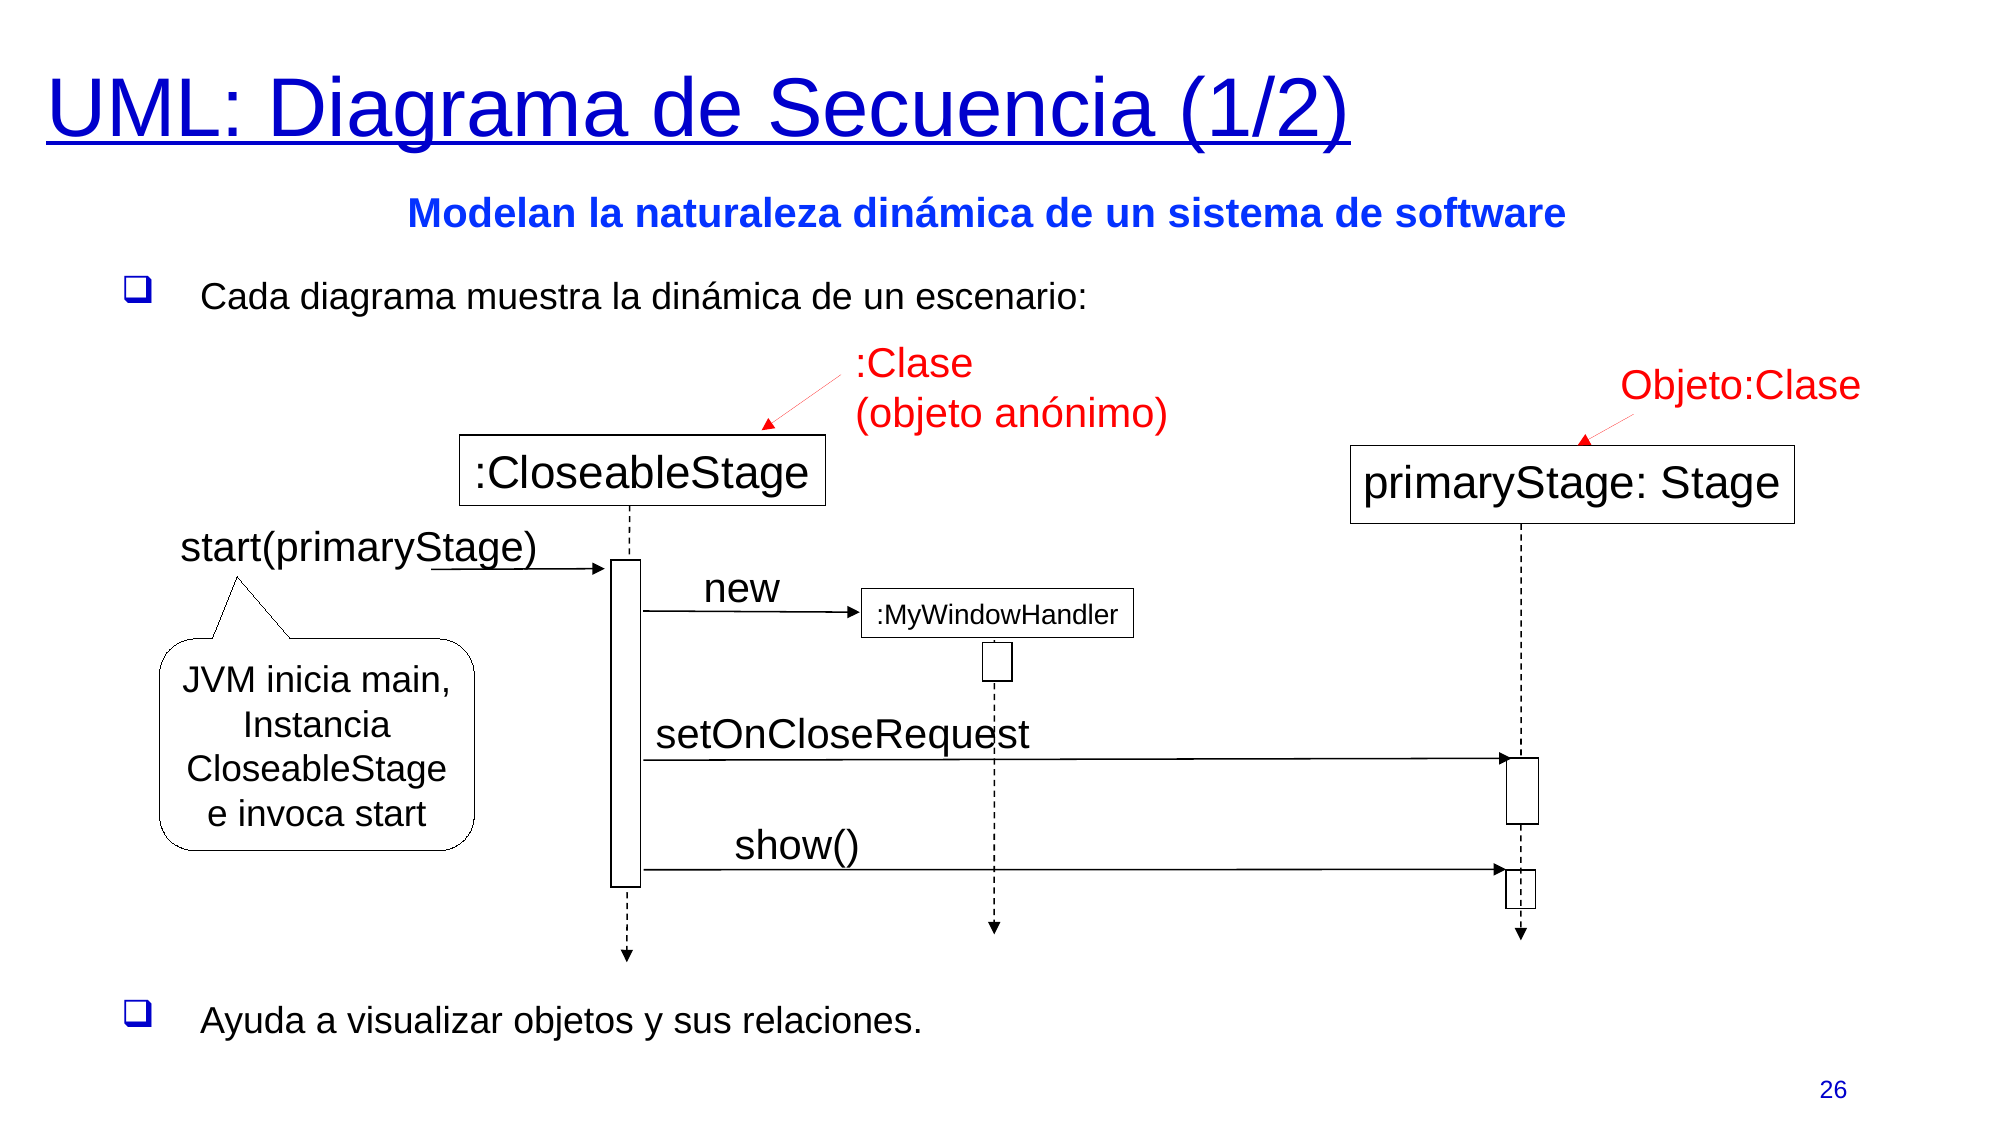

UML: Diagrama de Secuencia (1/2)
Modelan la naturaleza dinámica de un sistema de software
Cada diagrama muestra la dinámica de un escenario:

Ayuda a visualizar objetos y sus relaciones.
:Clase
(objeto anónimo)
Objeto:Clase

:CloseableStage
primaryStage: Stage

start(primaryStage)

JVM inicia main, Instancia CloseableStage
e invoca start

new
:MyWindowHandler

setOnCloseRequest

show()

26